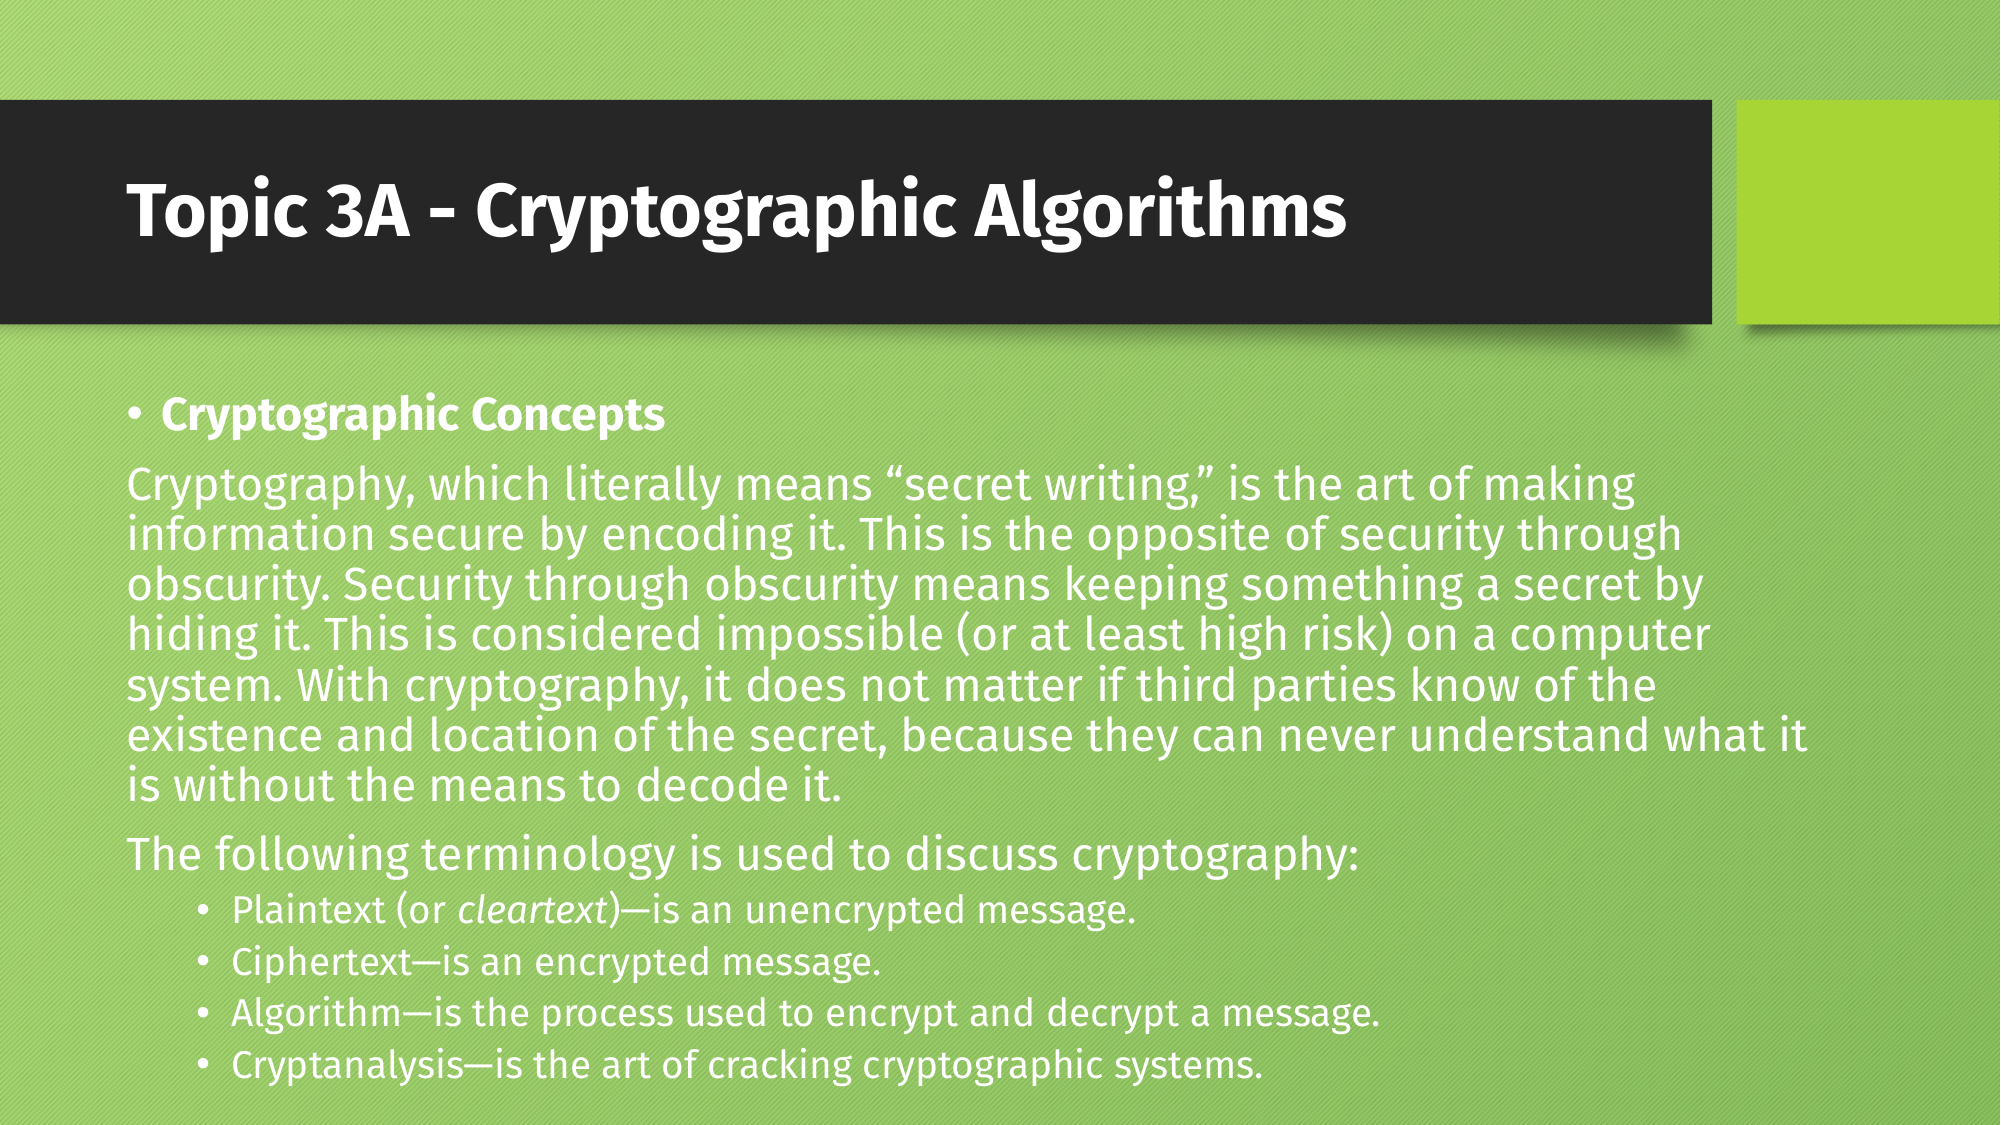

# Topic 3A - Cryptographic Algorithms
Cryptographic Concepts
Cryptography, which literally means “secret writing,” is the art of making information secure by encoding it. This is the opposite of security through obscurity. Security through obscurity means keeping something a secret by hiding it. This is considered impossible (or at least high risk) on a computer system. With cryptography, it does not matter if third parties know of the existence and location of the secret, because they can never understand what it is without the means to decode it.
The following terminology is used to discuss cryptography:
Plaintext (or cleartext)—is an unencrypted message.
Ciphertext—is an encrypted message.
Algorithm—is the process used to encrypt and decrypt a message.
Cryptanalysis—is the art of cracking cryptographic systems.